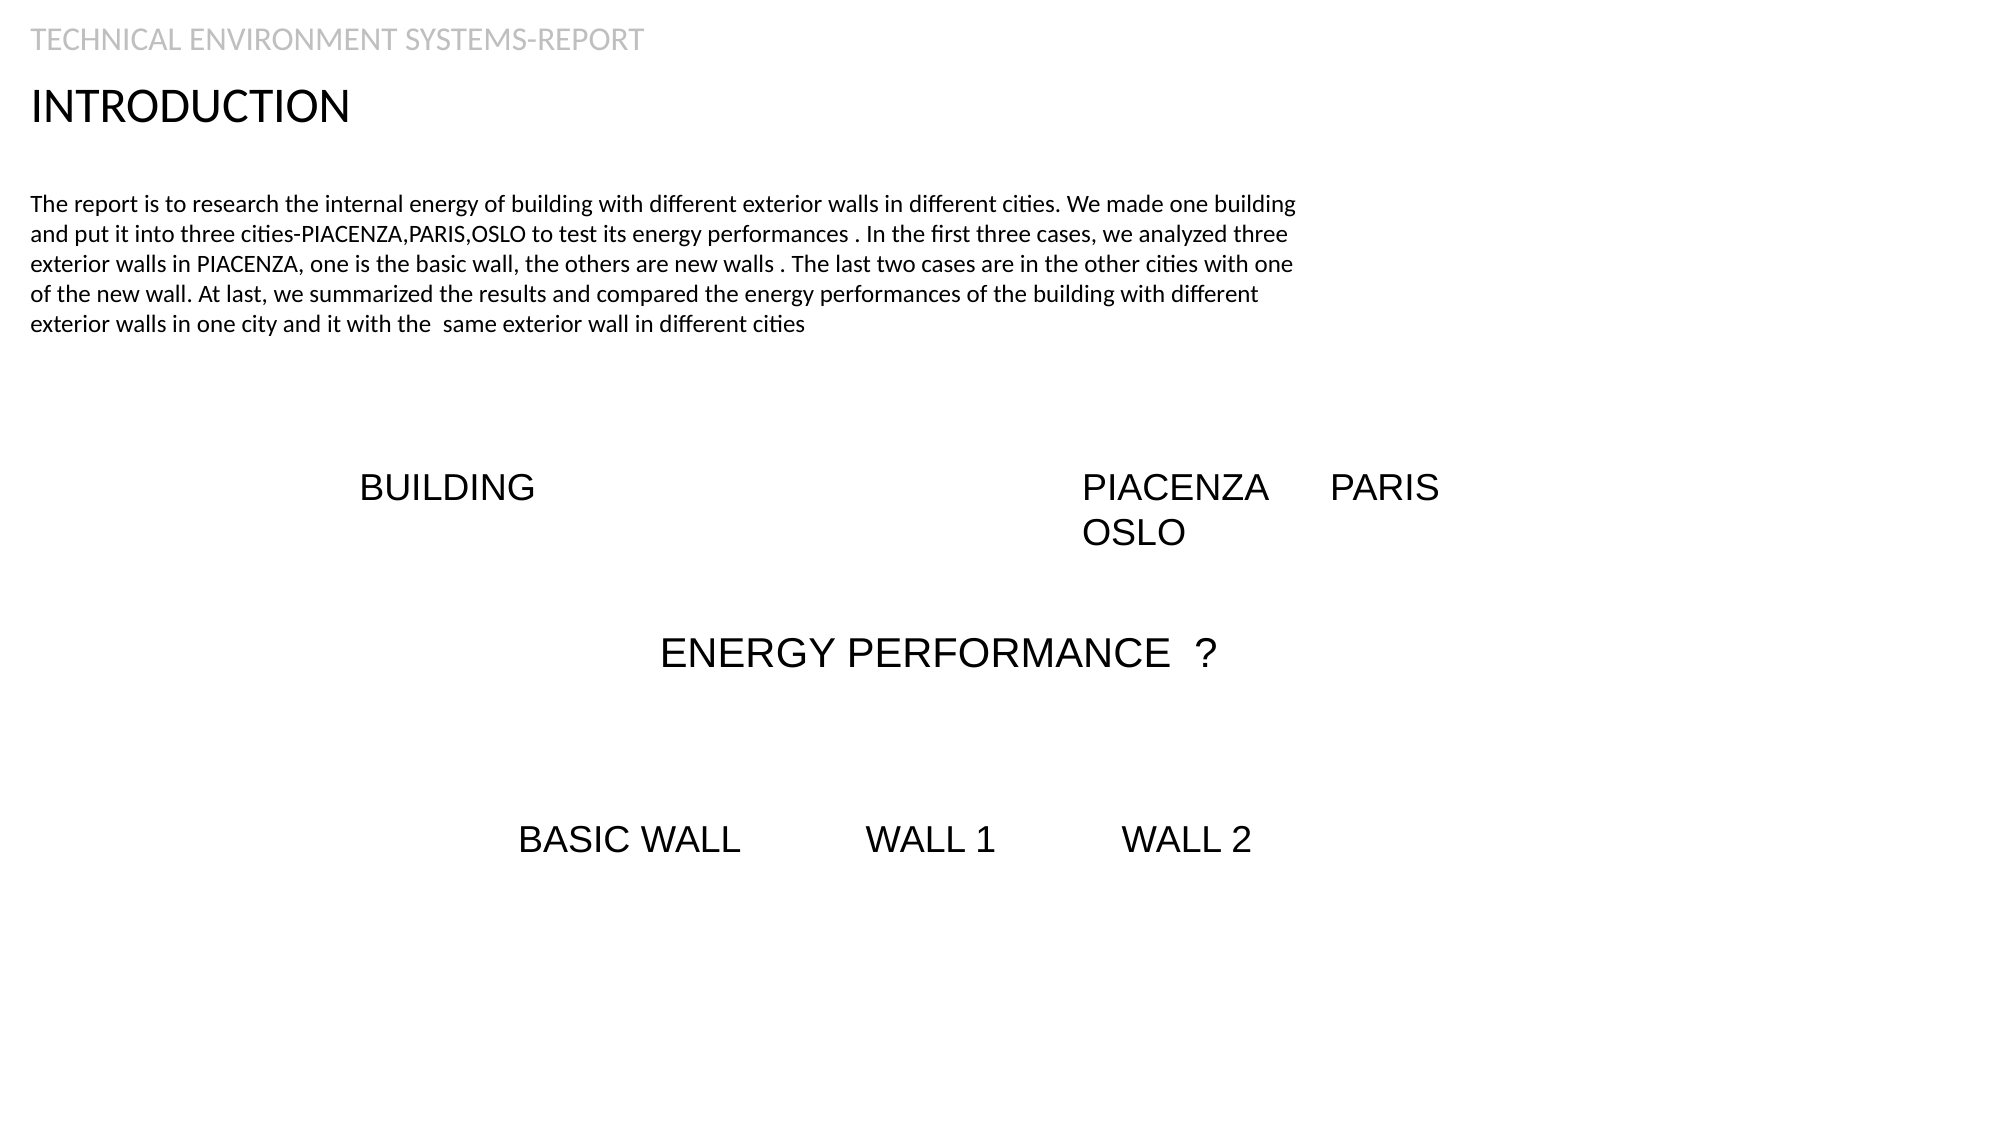

TECHNICAL ENVIRONMENT SYSTEMS-REPORT

INTRODUCTION

The report is to research the internal energy of building with different exterior walls in different cities. We made one building
and put it into three cities-PIACENZA,PARIS,OSLO to test its energy performances . In the first three cases, we analyzed three
exterior walls in PIACENZA, one is the basic wall, the others are new walls . The last two cases are in the other cities with one
of the new wall. At last, we summarized the results and compared the energy performances of the building with different exterior walls in one city and it with the  same exterior wall in different cities
BUILDING
PIACENZA      PARIS     OSLO
ENERGY PERFORMANCE  ?
BASIC WALL            WALL 1            WALL 2